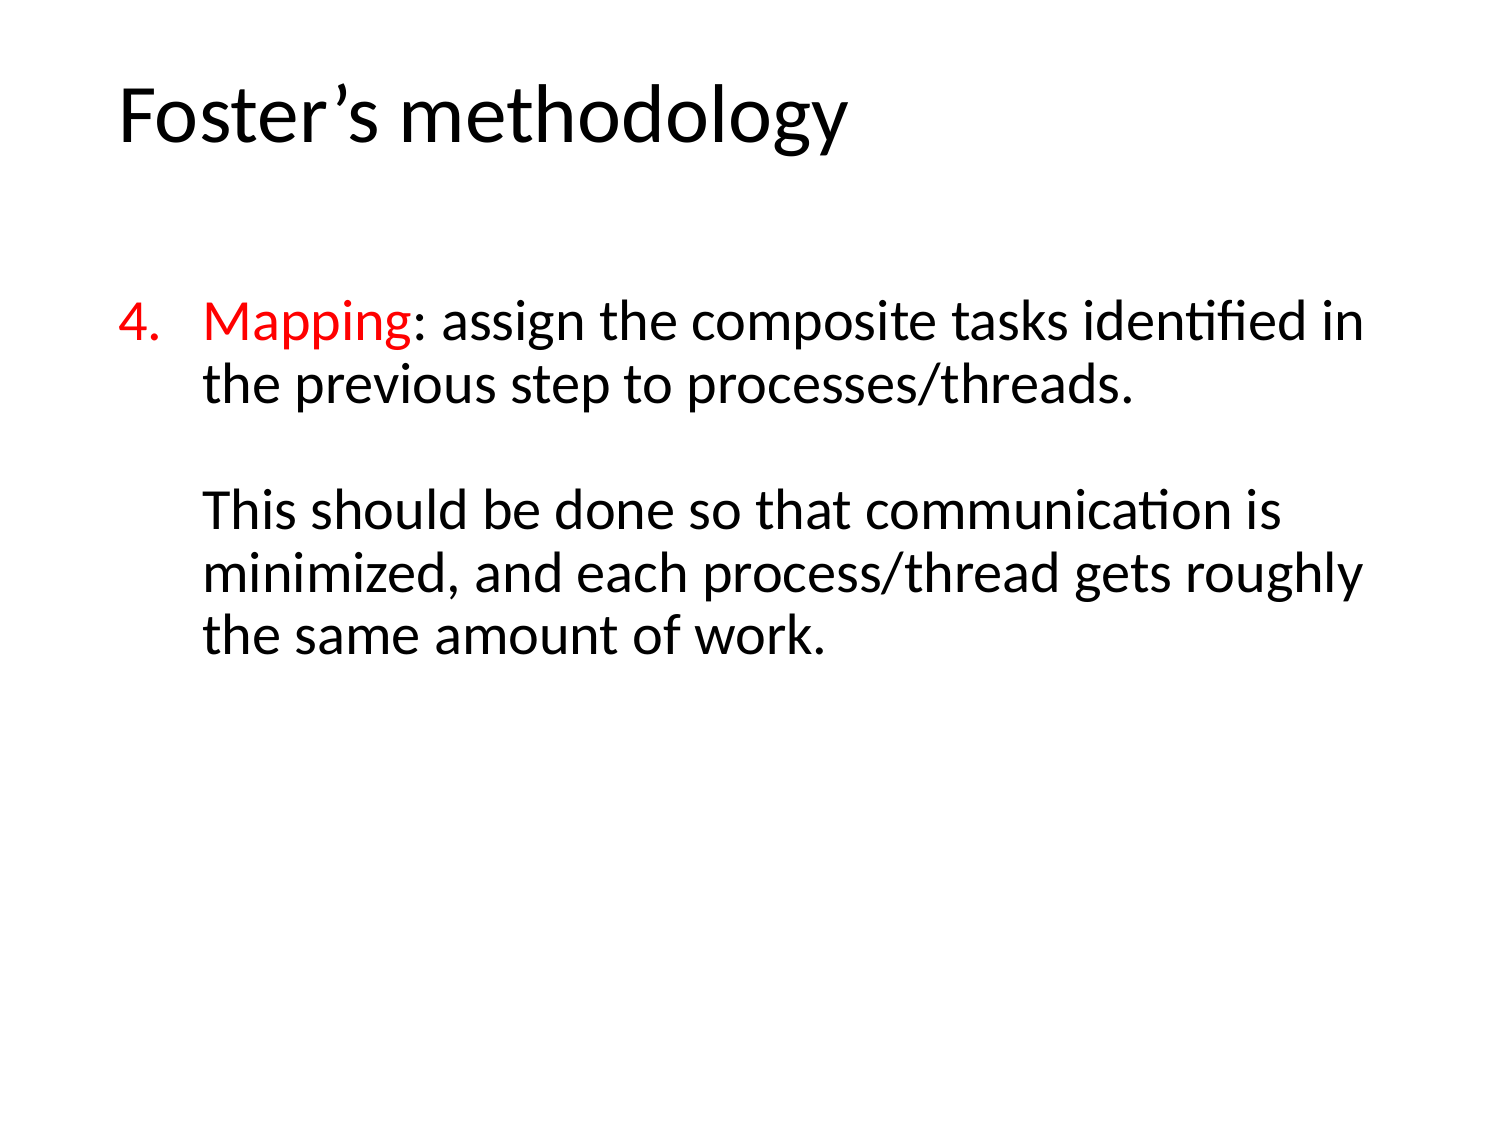

# Foster’s methodology
Mapping: assign the composite tasks identified in the previous step to processes/threads.
This should be done so that communication is minimized, and each process/thread gets roughly the same amount of work.